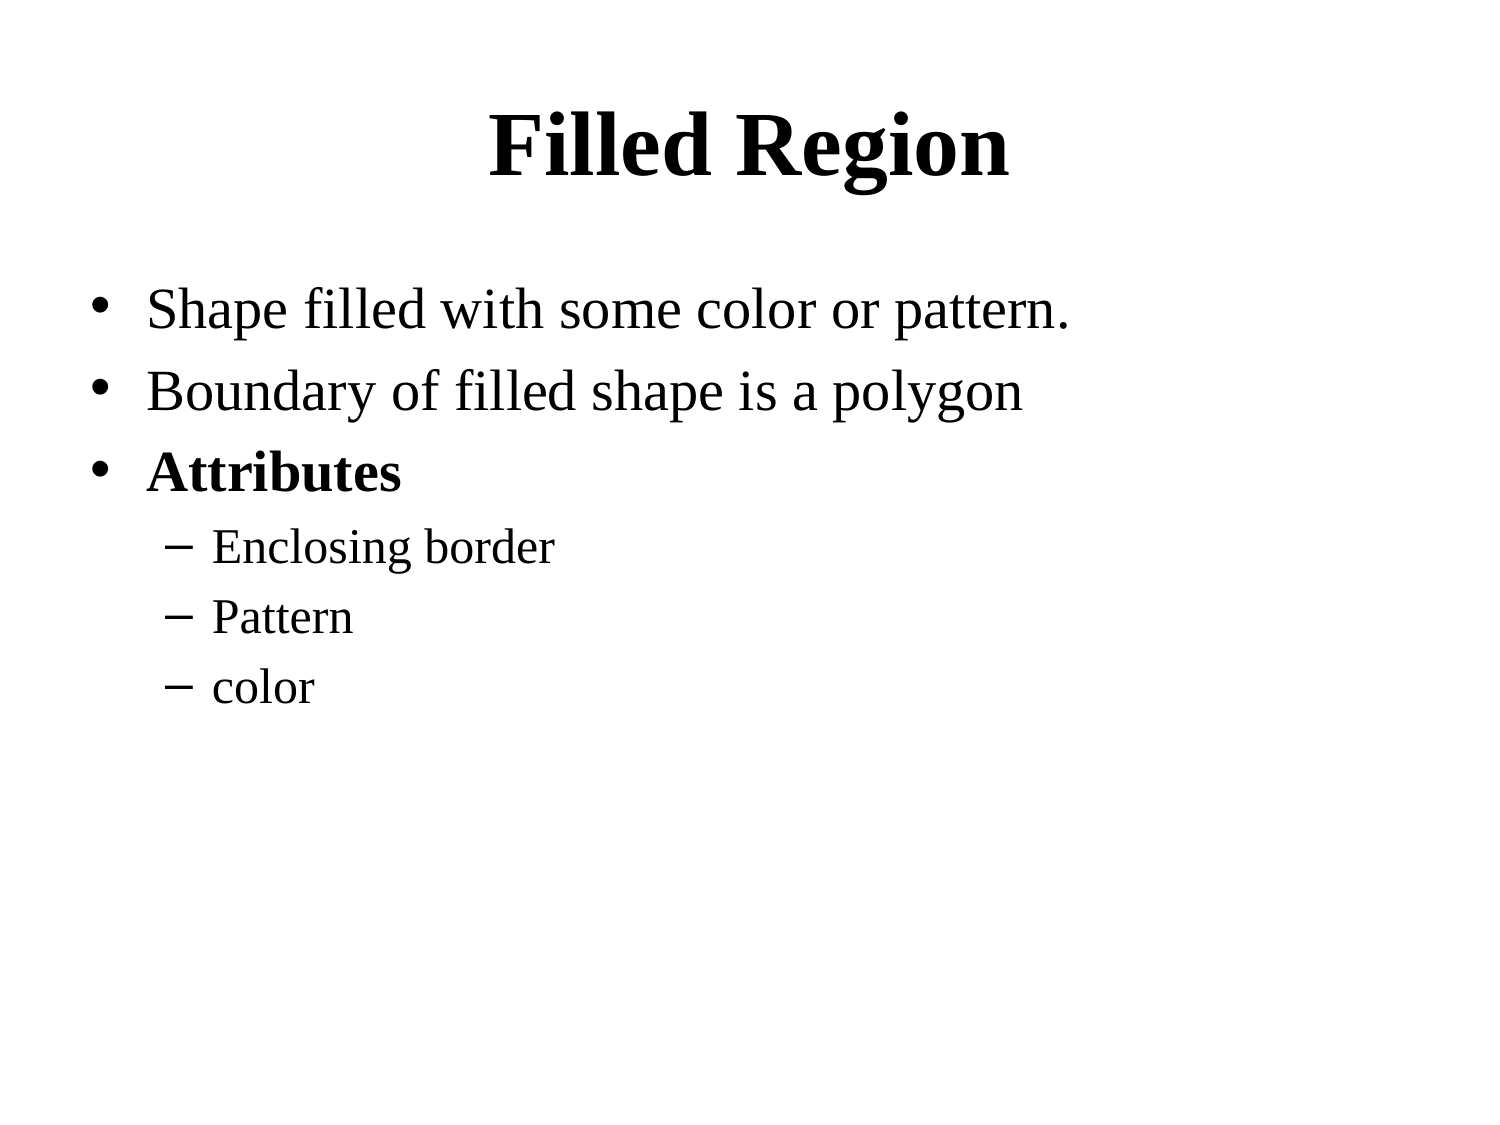

# Filled Region
Shape filled with some color or pattern.
Boundary of filled shape is a polygon
Attributes
Enclosing border
Pattern
color